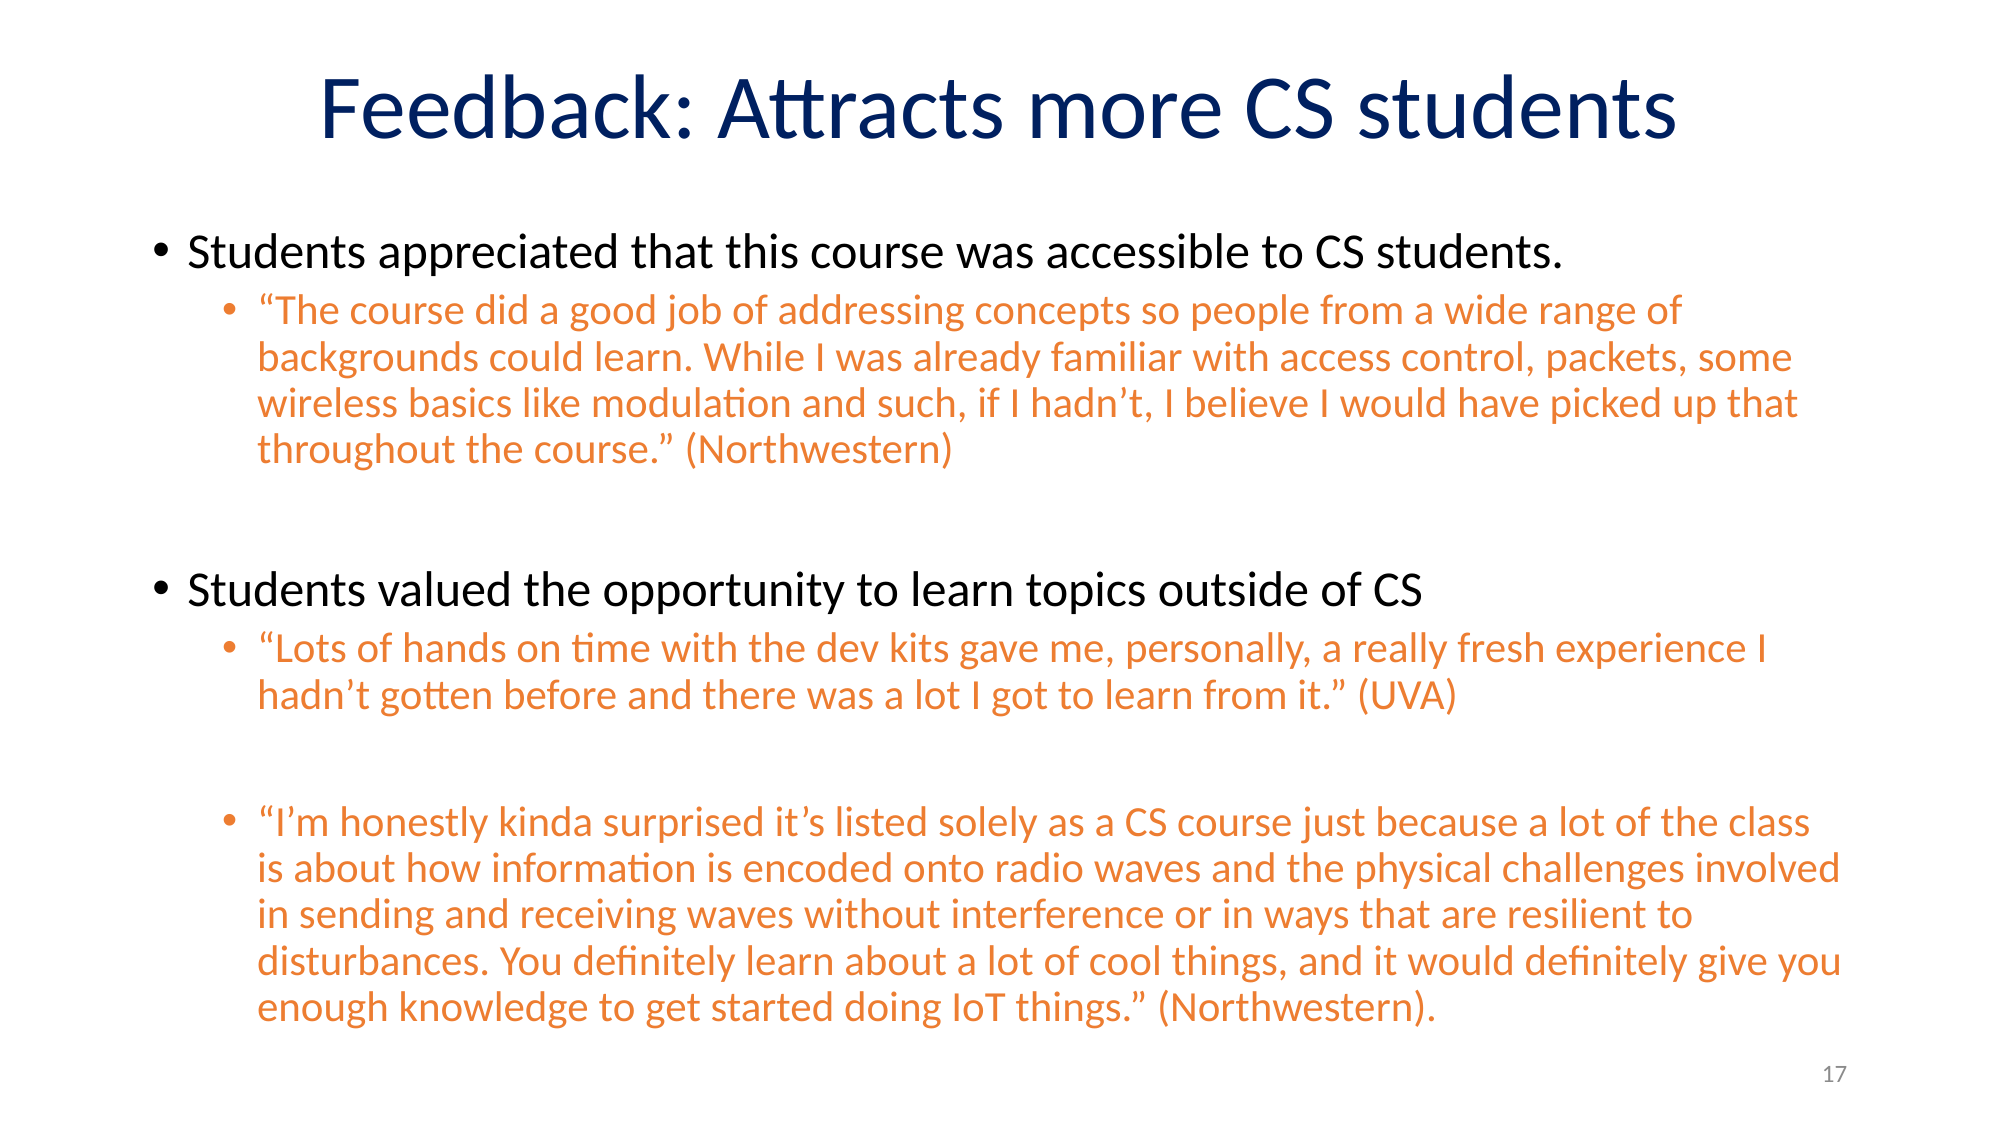

# Feedback: Attracts more CS students
Students appreciated that this course was accessible to CS students.
“The course did a good job of addressing concepts so people from a wide range of backgrounds could learn. While I was already familiar with access control, packets, some wireless basics like modulation and such, if I hadn’t, I believe I would have picked up that throughout the course.” (Northwestern)

Students valued the opportunity to learn topics outside of CS
“Lots of hands on time with the dev kits gave me, personally, a really fresh experience I hadn’t gotten before and there was a lot I got to learn from it.” (UVA)

“I’m honestly kinda surprised it’s listed solely as a CS course just because a lot of the class is about how information is encoded onto radio waves and the physical challenges involved in sending and receiving waves without interference or in ways that are resilient to disturbances. You definitely learn about a lot of cool things, and it would definitely give you enough knowledge to get started doing IoT things.” (Northwestern).

17